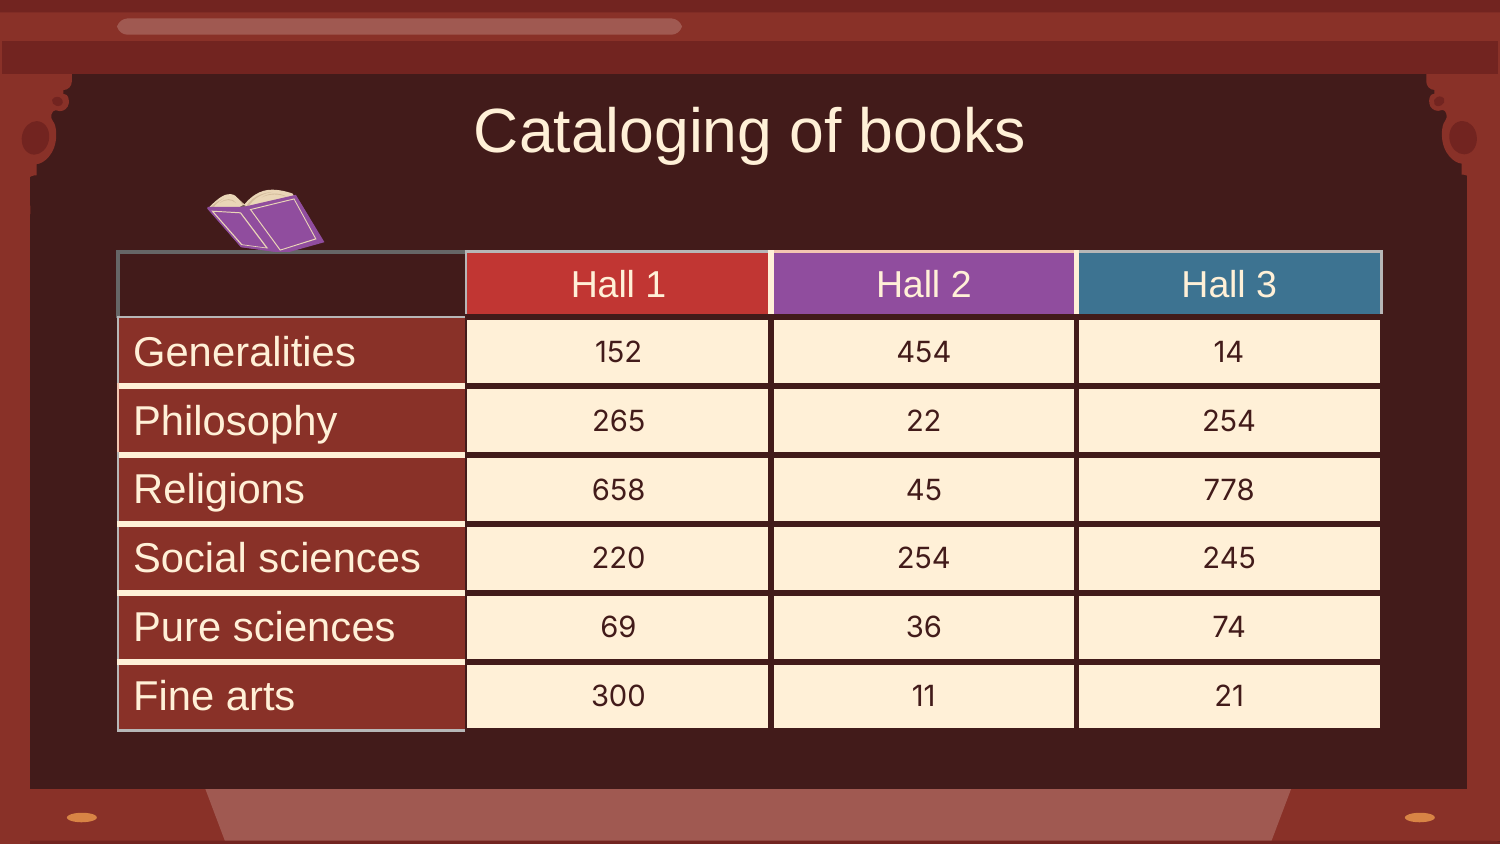

# Cataloging of books

|  | Hall 1 | Hall 2 | Hall 3 |
| --- | --- | --- | --- |
| Generalities | 152 | 454 | 14 |
| Philosophy | 265 | 22 | 254 |
| Religions | 658 | 45 | 778 |
| Social sciences | 220 | 254 | 245 |
| Pure sciences | 69 | 36 | 74 |
| Fine arts | 300 | 11 | 21 |